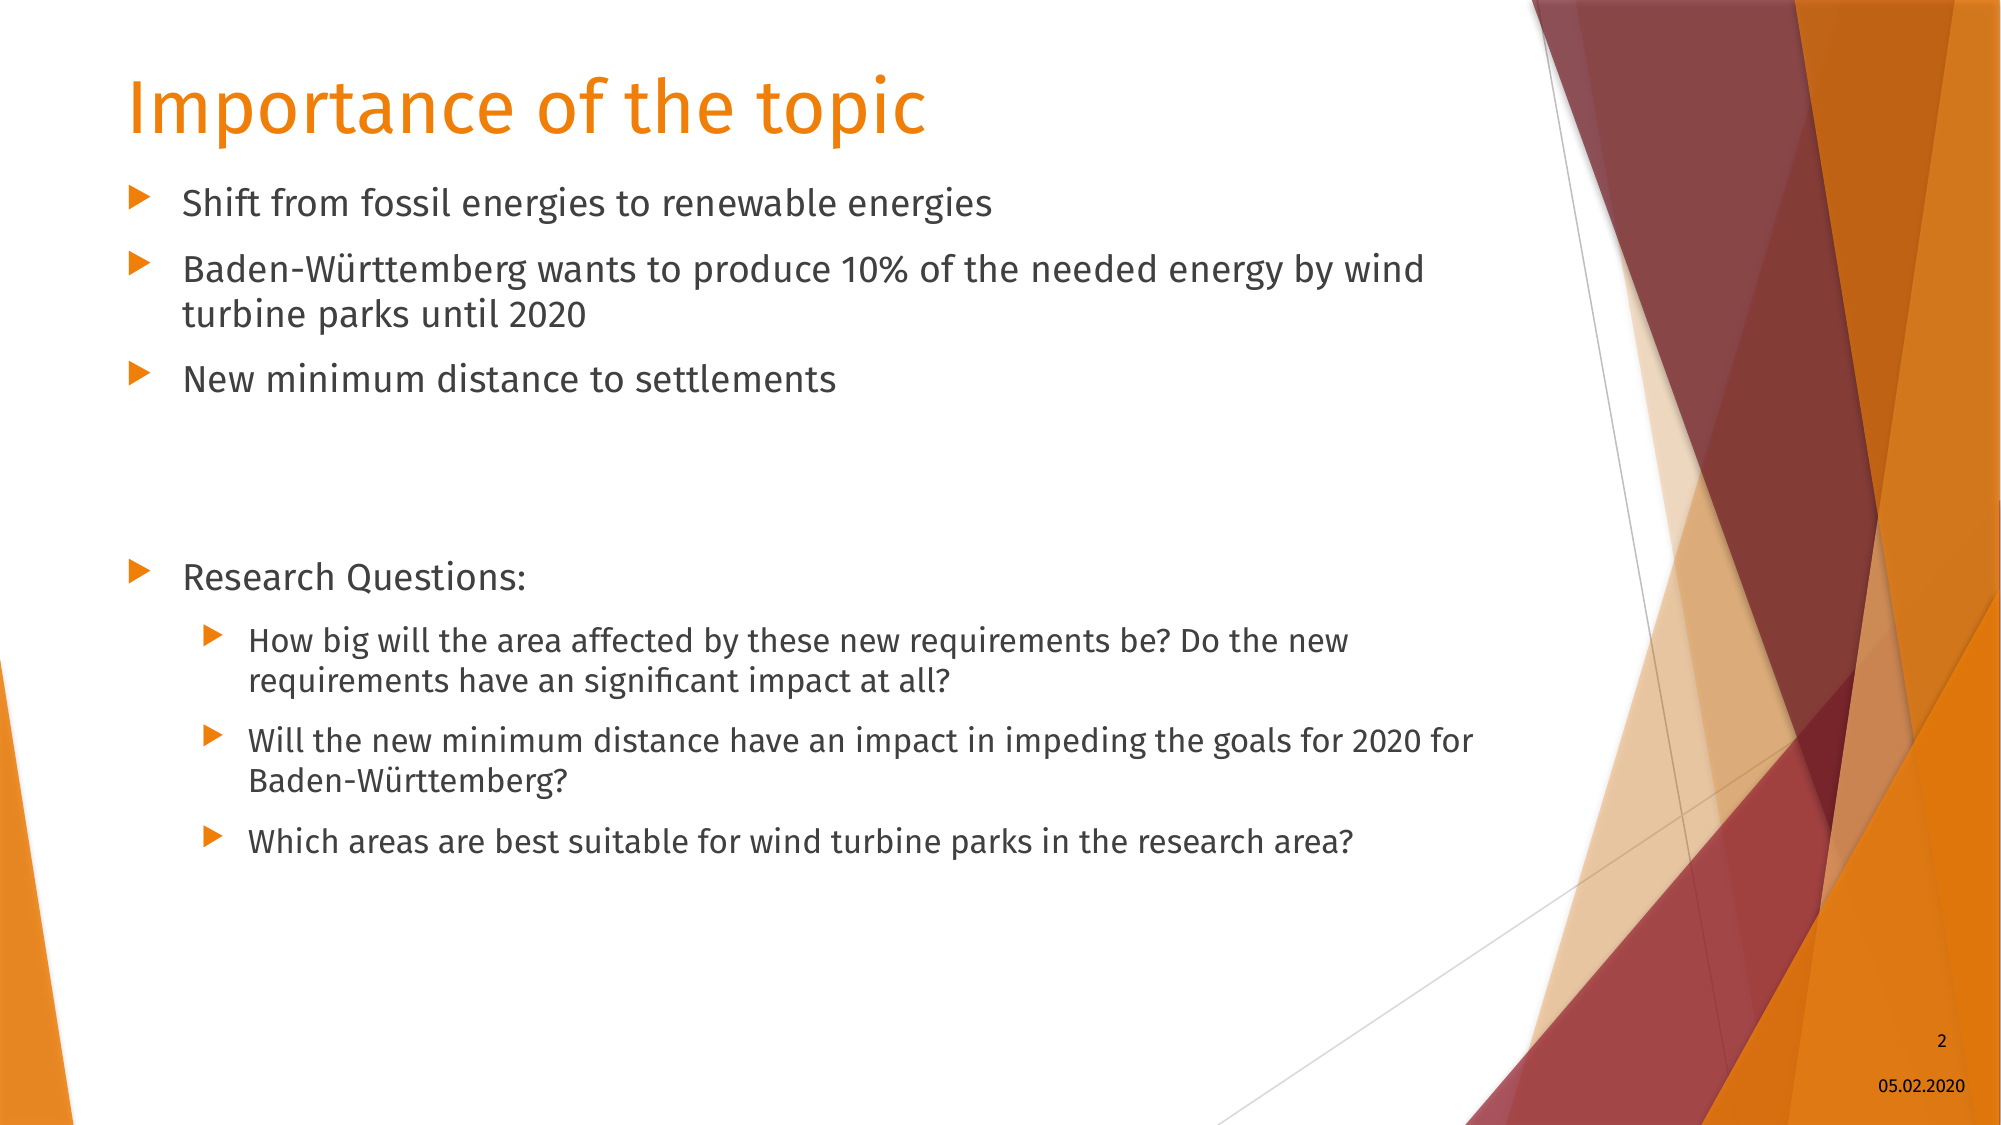

# Importance of the topic
Shift from fossil energies to renewable energies
Baden-Württemberg wants to produce 10% of the needed energy by wind turbine parks until 2020
New minimum distance to settlements

Research Questions:
How big will the area affected by these new requirements be? Do the new requirements have an significant impact at all?
Will the new minimum distance have an impact in impeding the goals for 2020 for Baden-Württemberg?
Which areas are best suitable for wind turbine parks in the research area?
2
05.02.2020